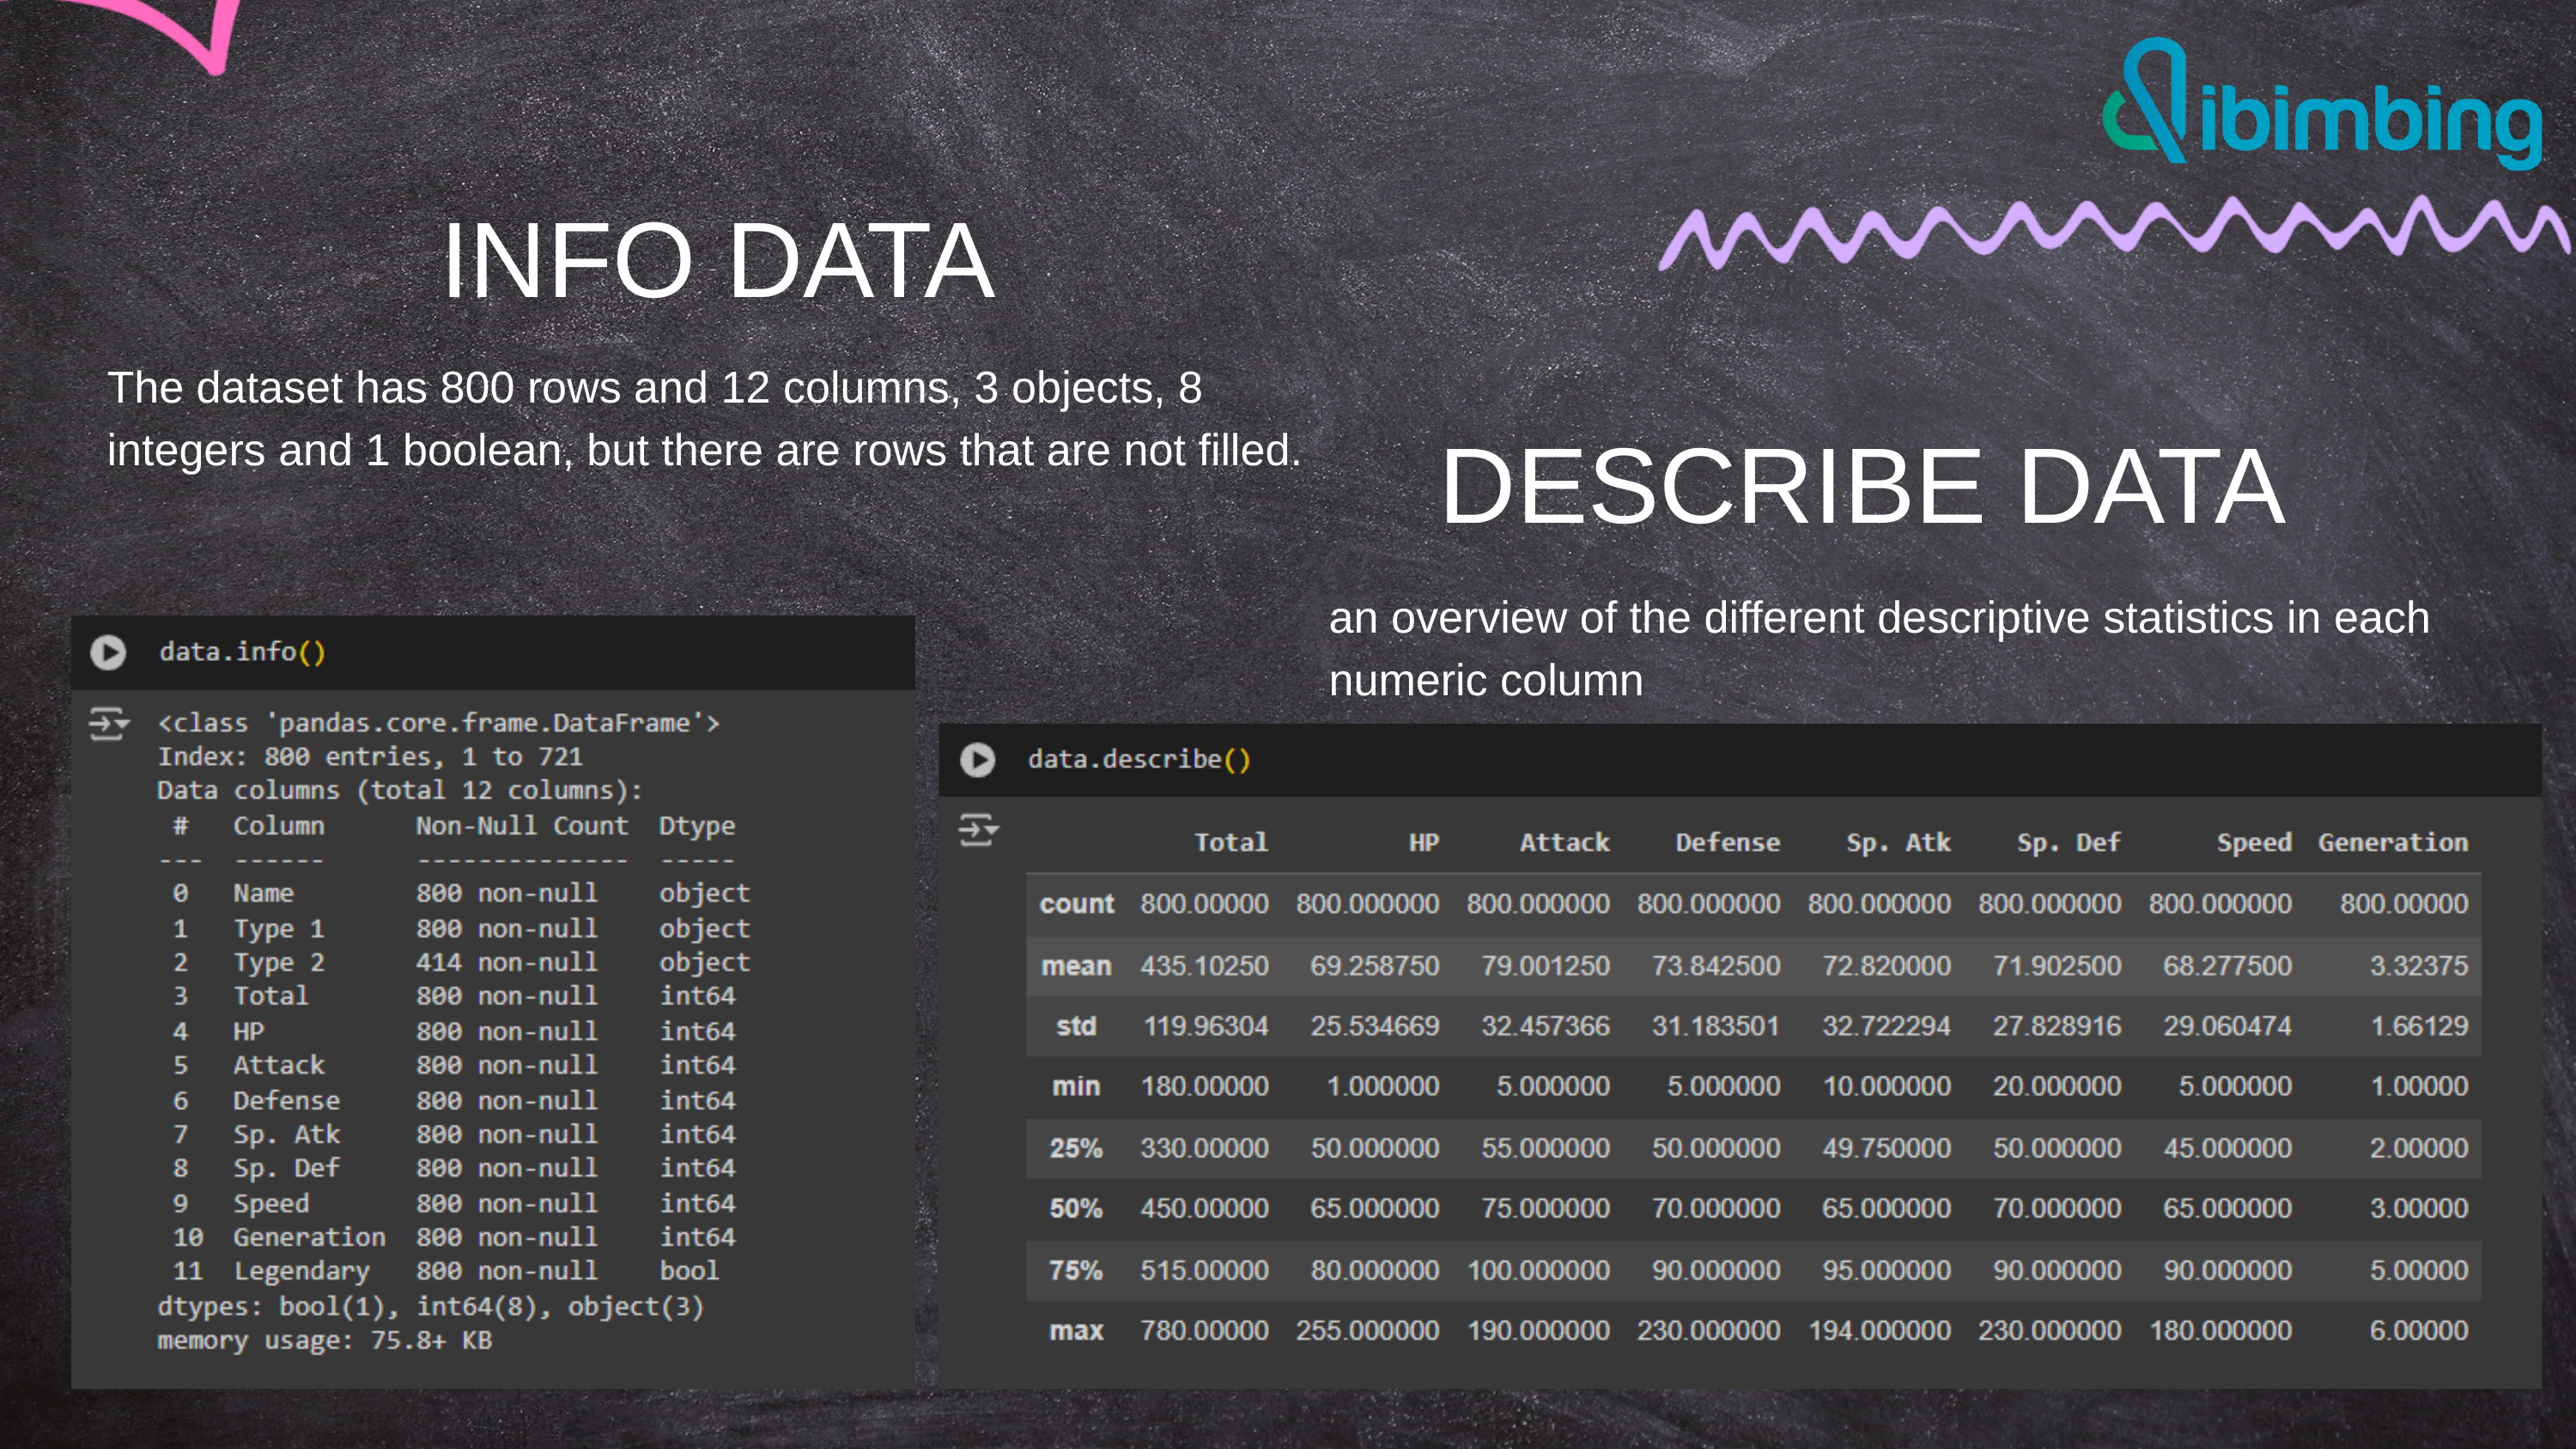

INFO DATA
The dataset has 800 rows and 12 columns, 3 objects, 8 integers and 1 boolean, but there are rows that are not filled.
DESCRIBE DATA
an overview of the different descriptive statistics in each numeric column